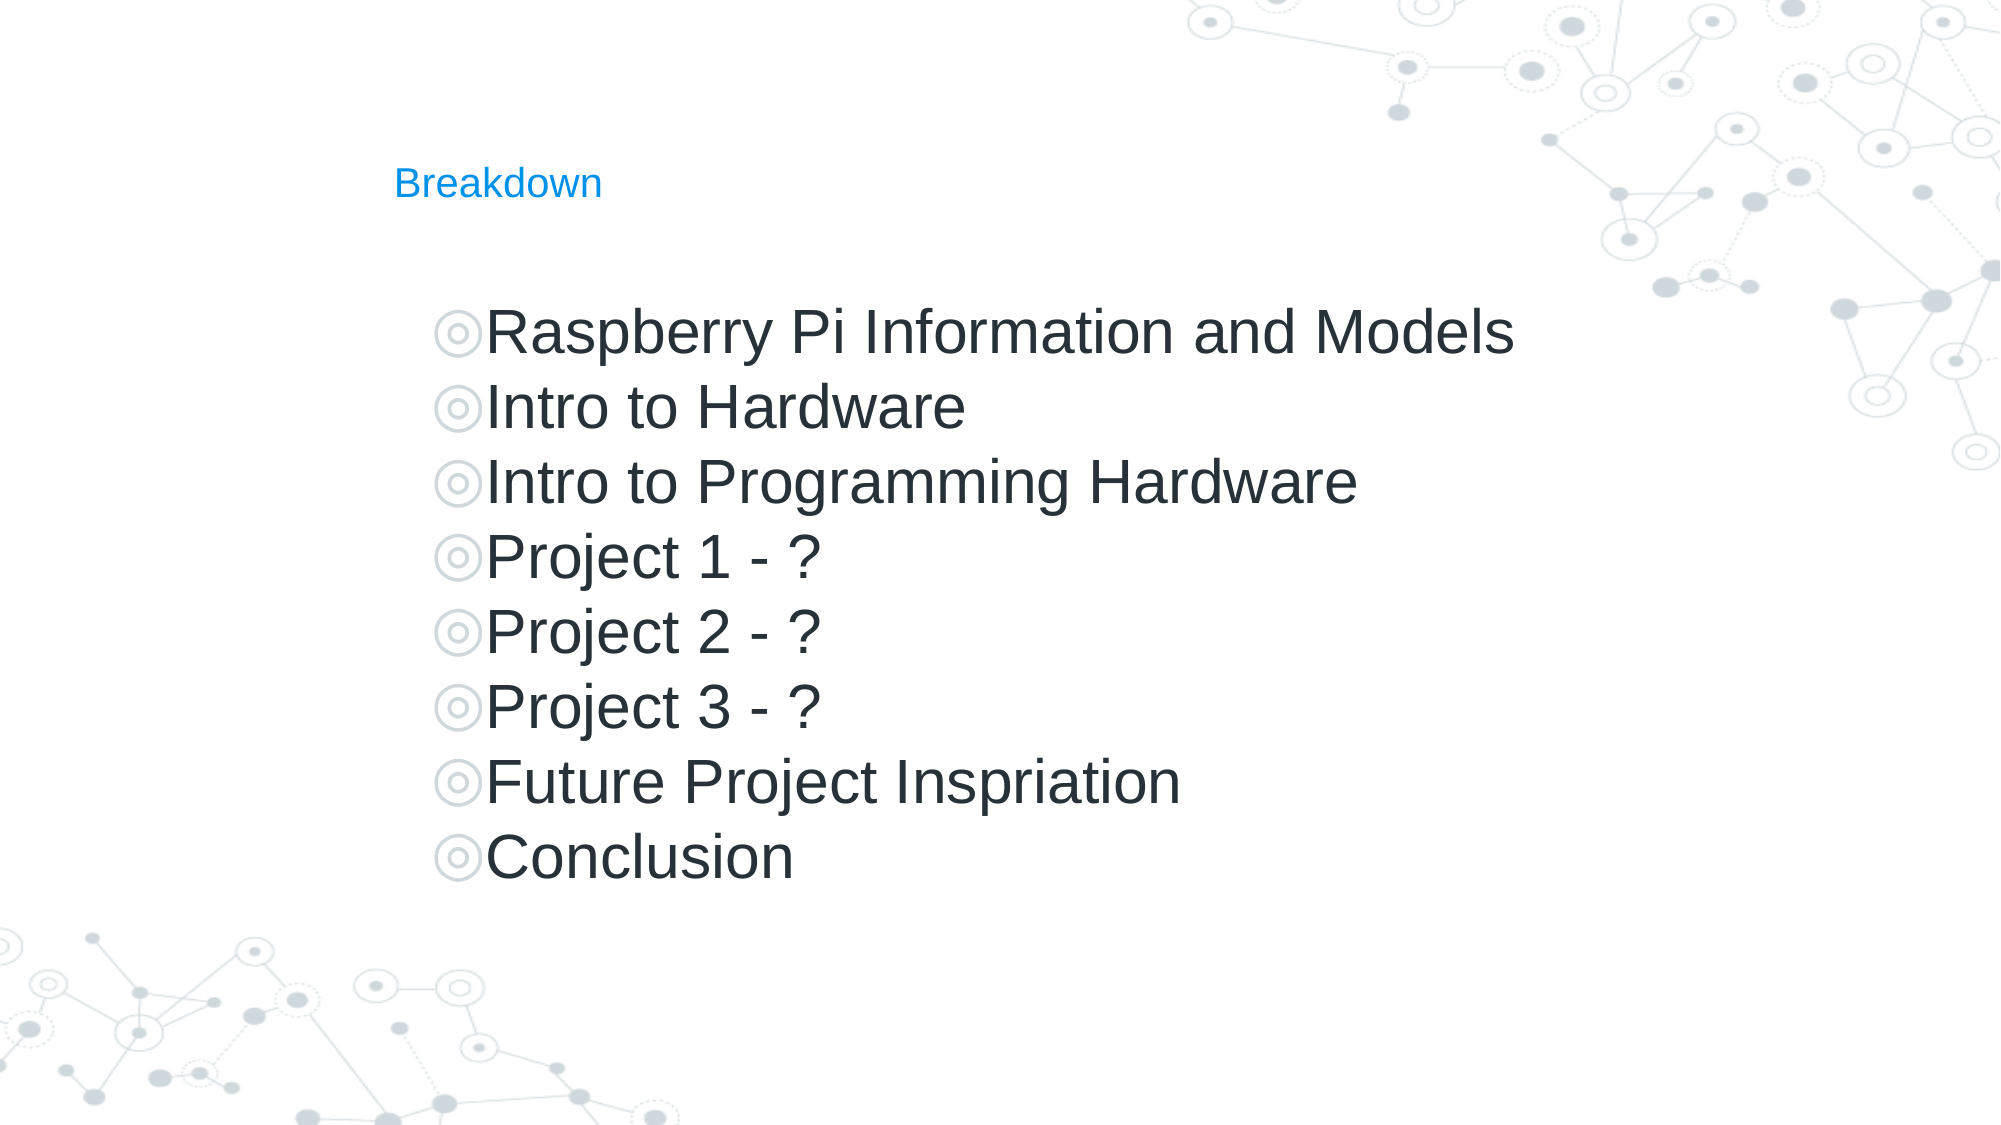

# Breakdown
Raspberry Pi Information and Models
Intro to Hardware
Intro to Programming Hardware
Project 1 - ?
Project 2 - ?
Project 3 - ?
Future Project Inspriation
Conclusion